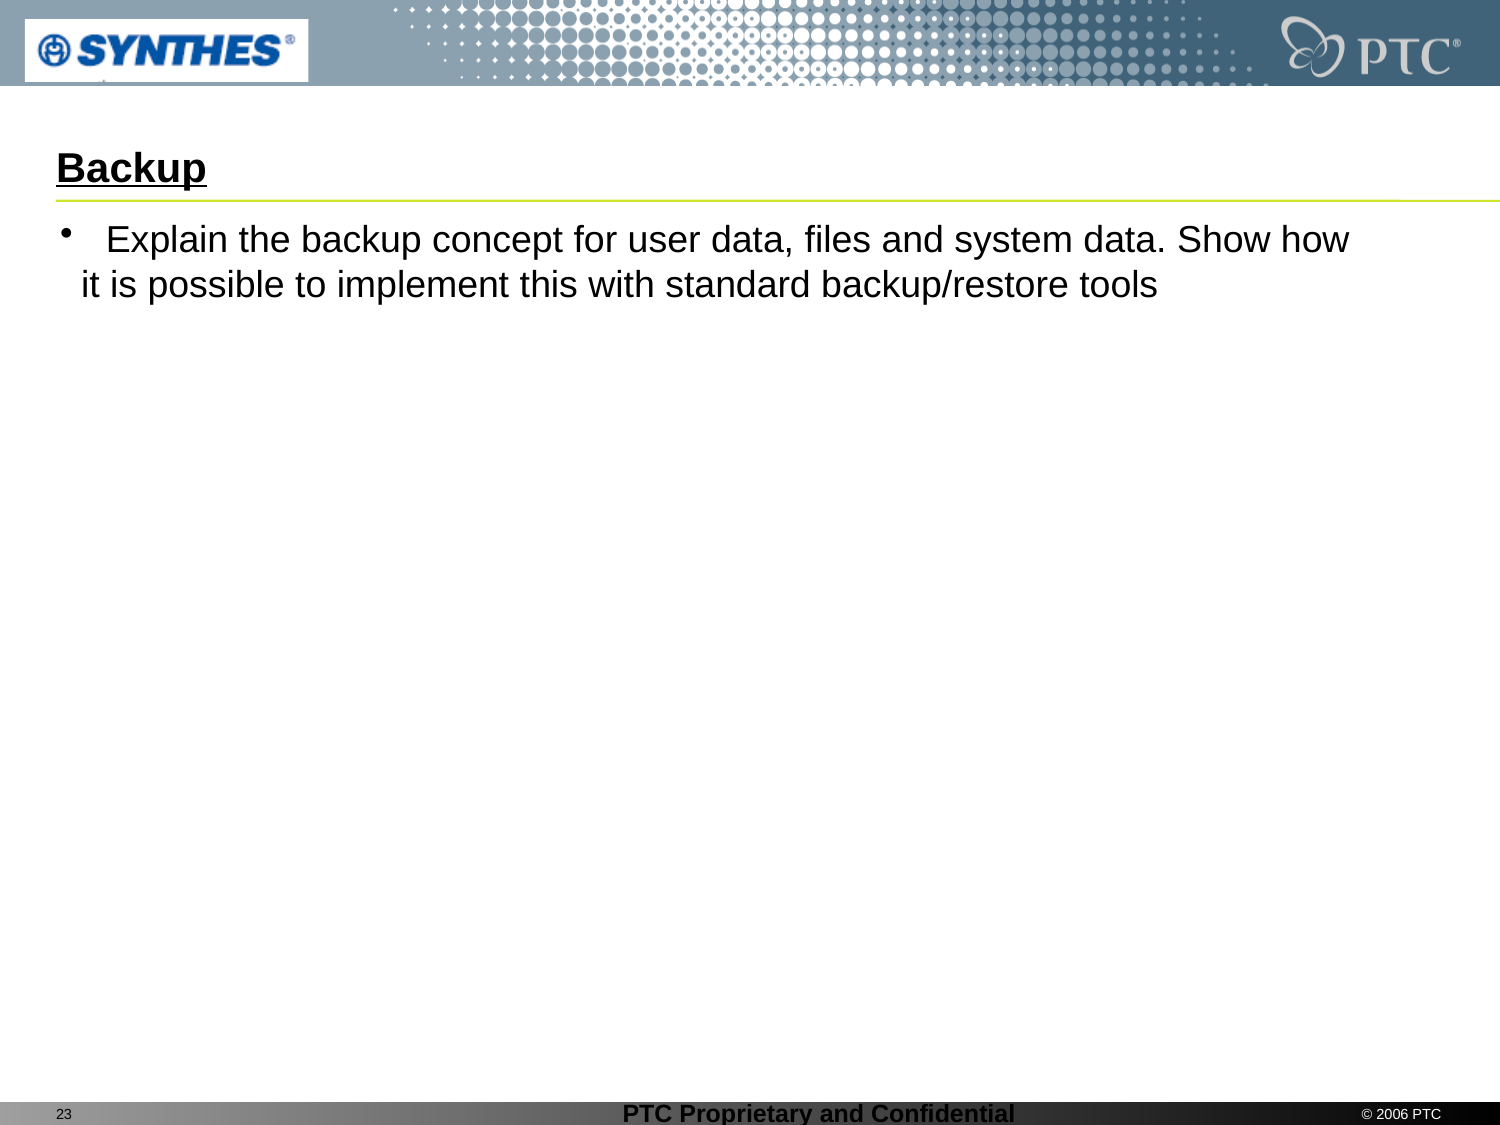

# Backup
 Explain the backup concept for user data, files and system data. Show how
  it is possible to implement this with standard backup/restore tools
23
© 2006 PTC